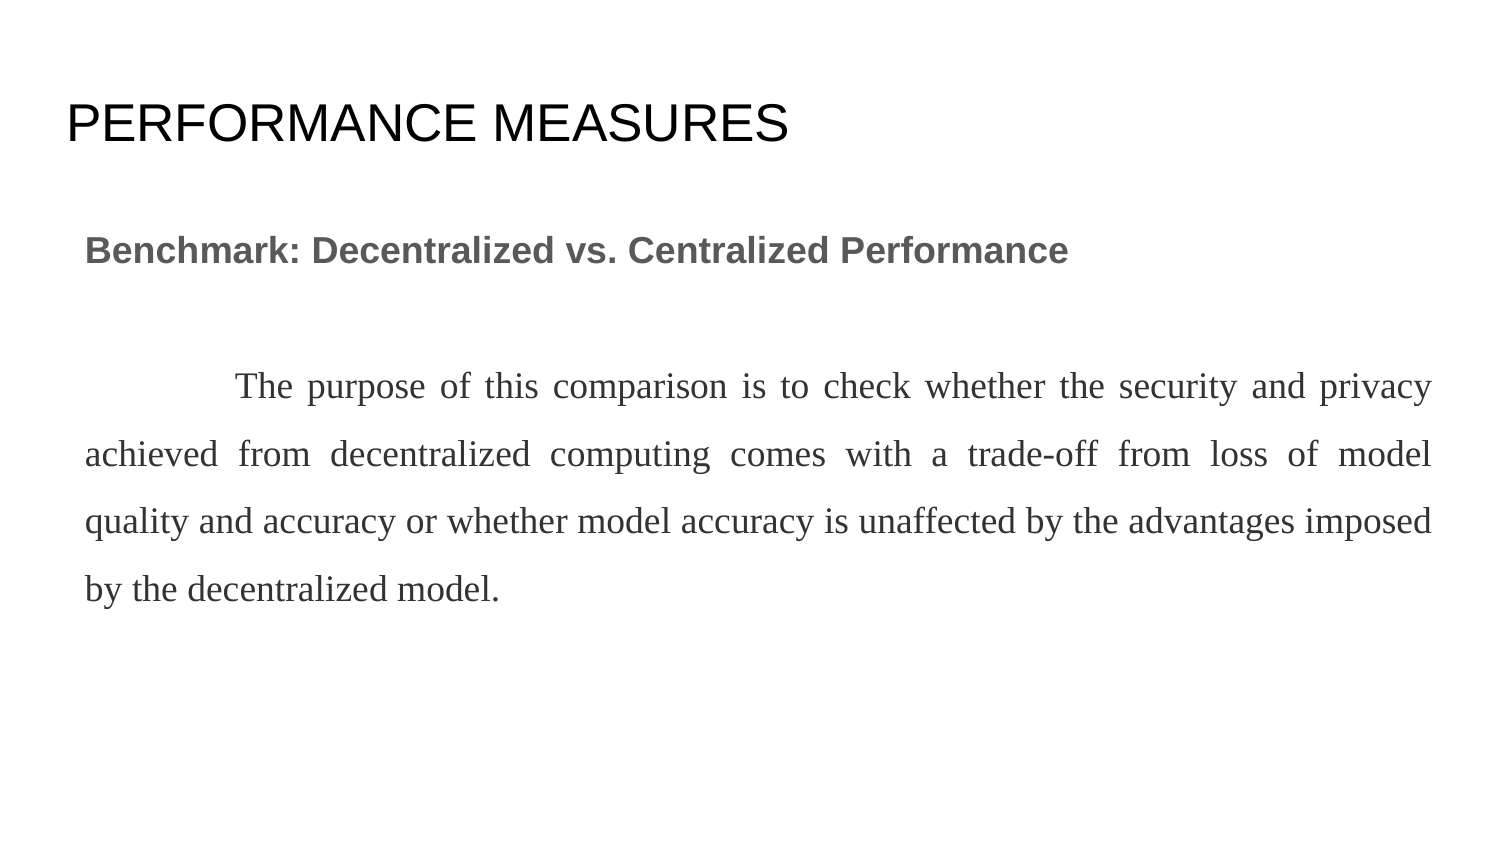

# PERFORMANCE MEASURES
Benchmark: Decentralized vs. Centralized Performance

	The purpose of this comparison is to check whether the security and privacy achieved from decentralized computing comes with a trade-off from loss of model quality and accuracy or whether model accuracy is unaffected by the advantages imposed by the decentralized model.